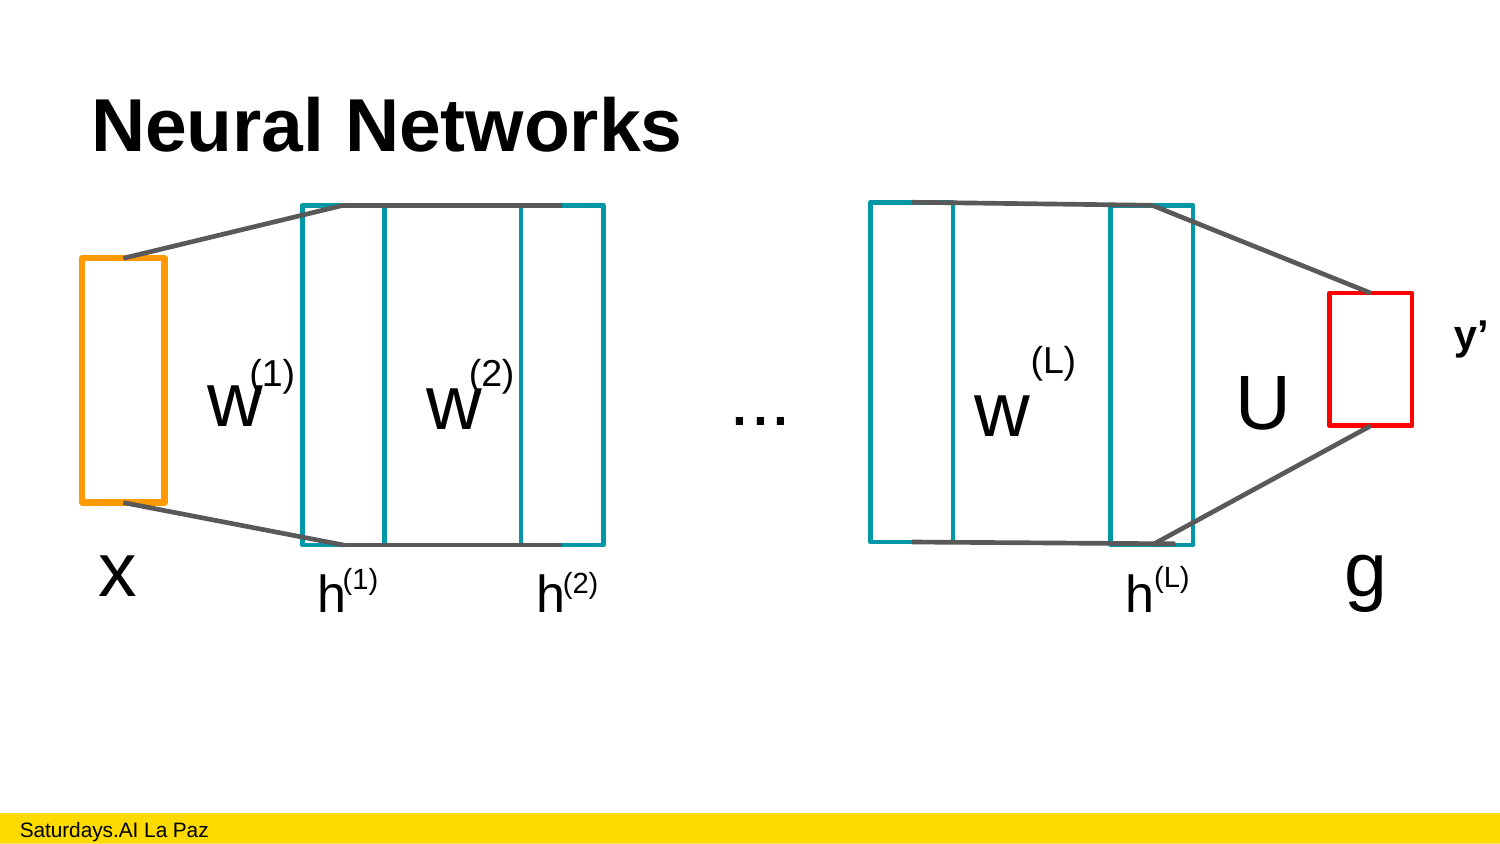

# Neural Networks

y’

(L)
w
(2)
(1)
...
w
U
w
x
g
(L)
h
(1)
h
h
(2)
Saturdays.AI La Paz						     										      1/2021